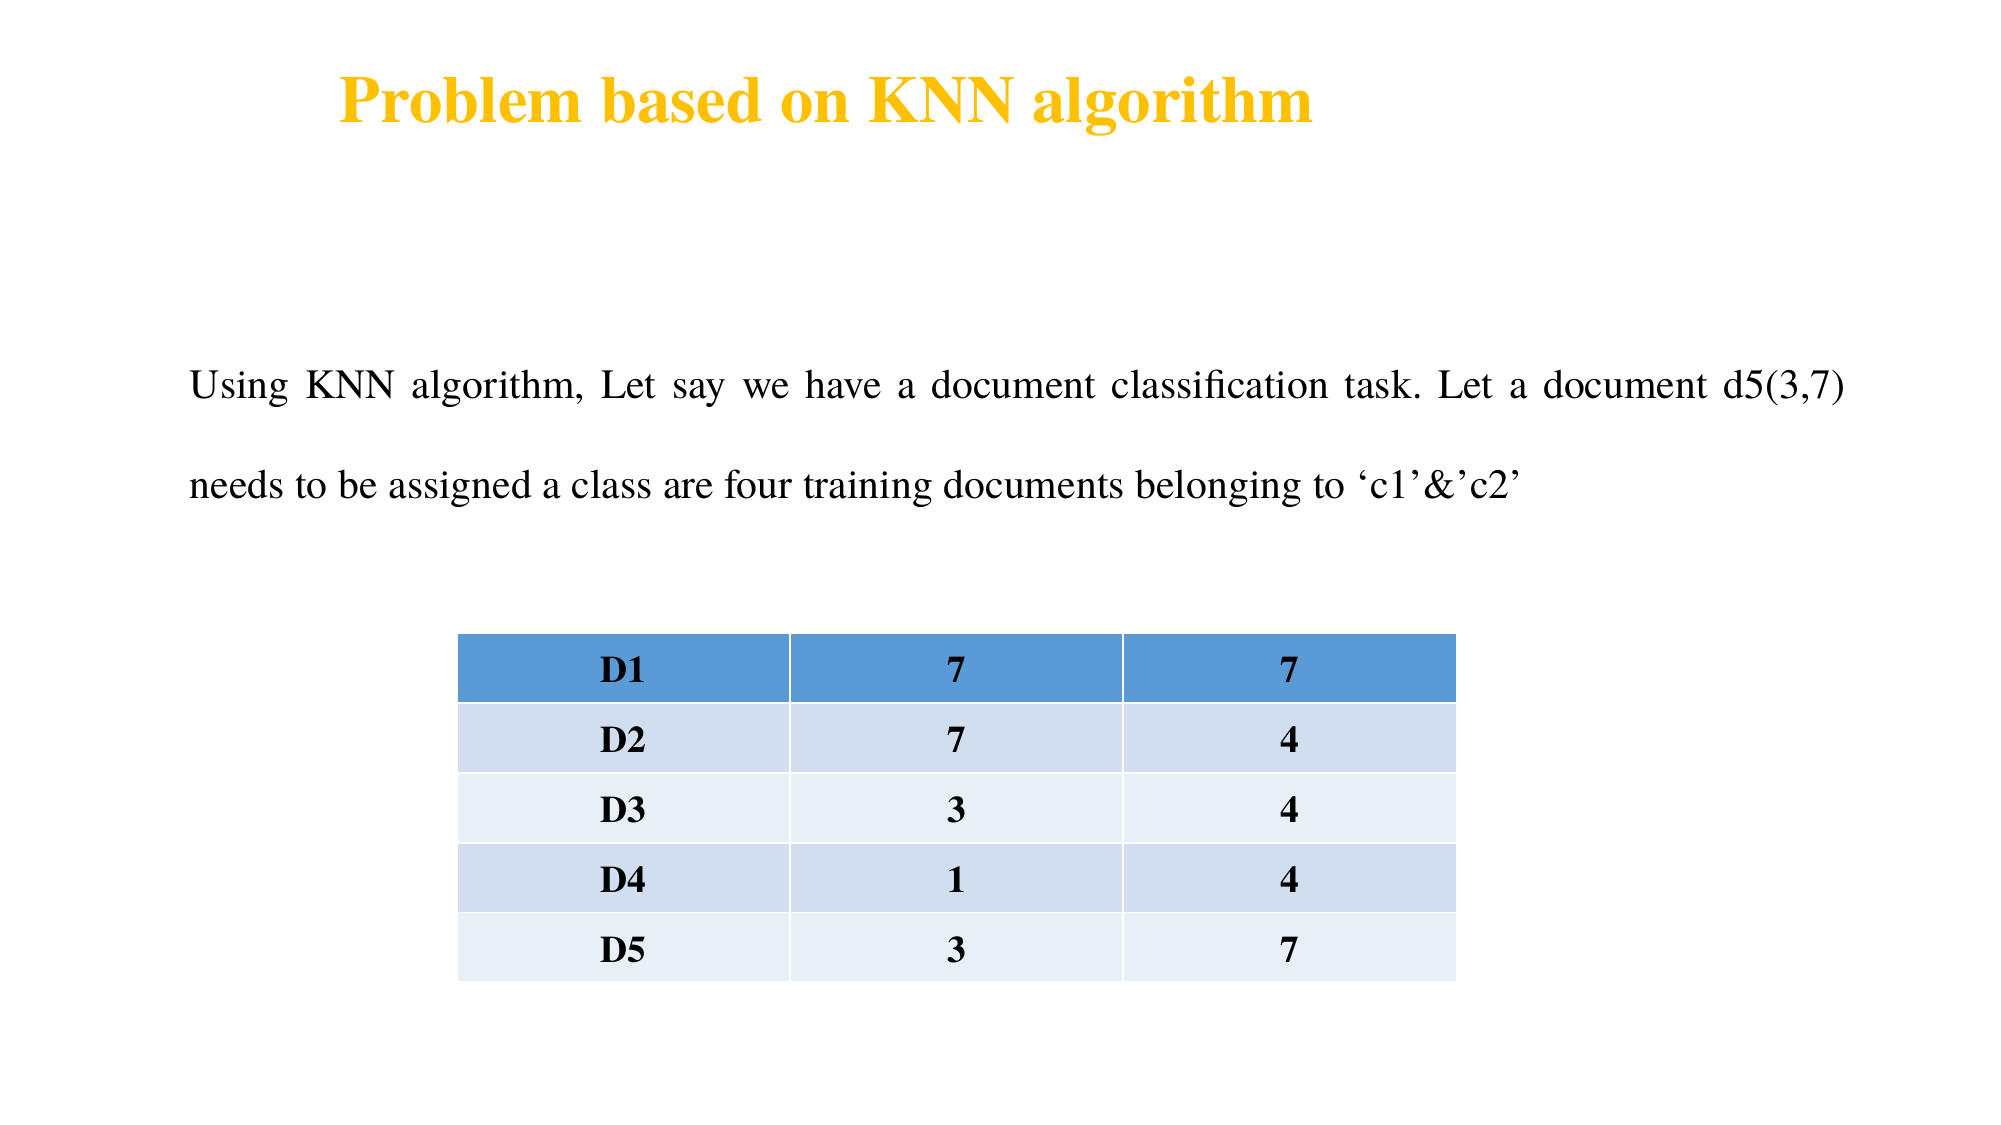

# Problem based on KNN algorithm
	Using KNN algorithm, Let say we have a document classification task. Let a document d5(3,7) needs to be assigned a class are four training documents belonging to ‘c1’&’c2’

| D1 | 7 | 7 |
| --- | --- | --- |
| D2 | 7 | 4 |
| D3 | 3 | 4 |
| D4 | 1 | 4 |
| D5 | 3 | 7 |